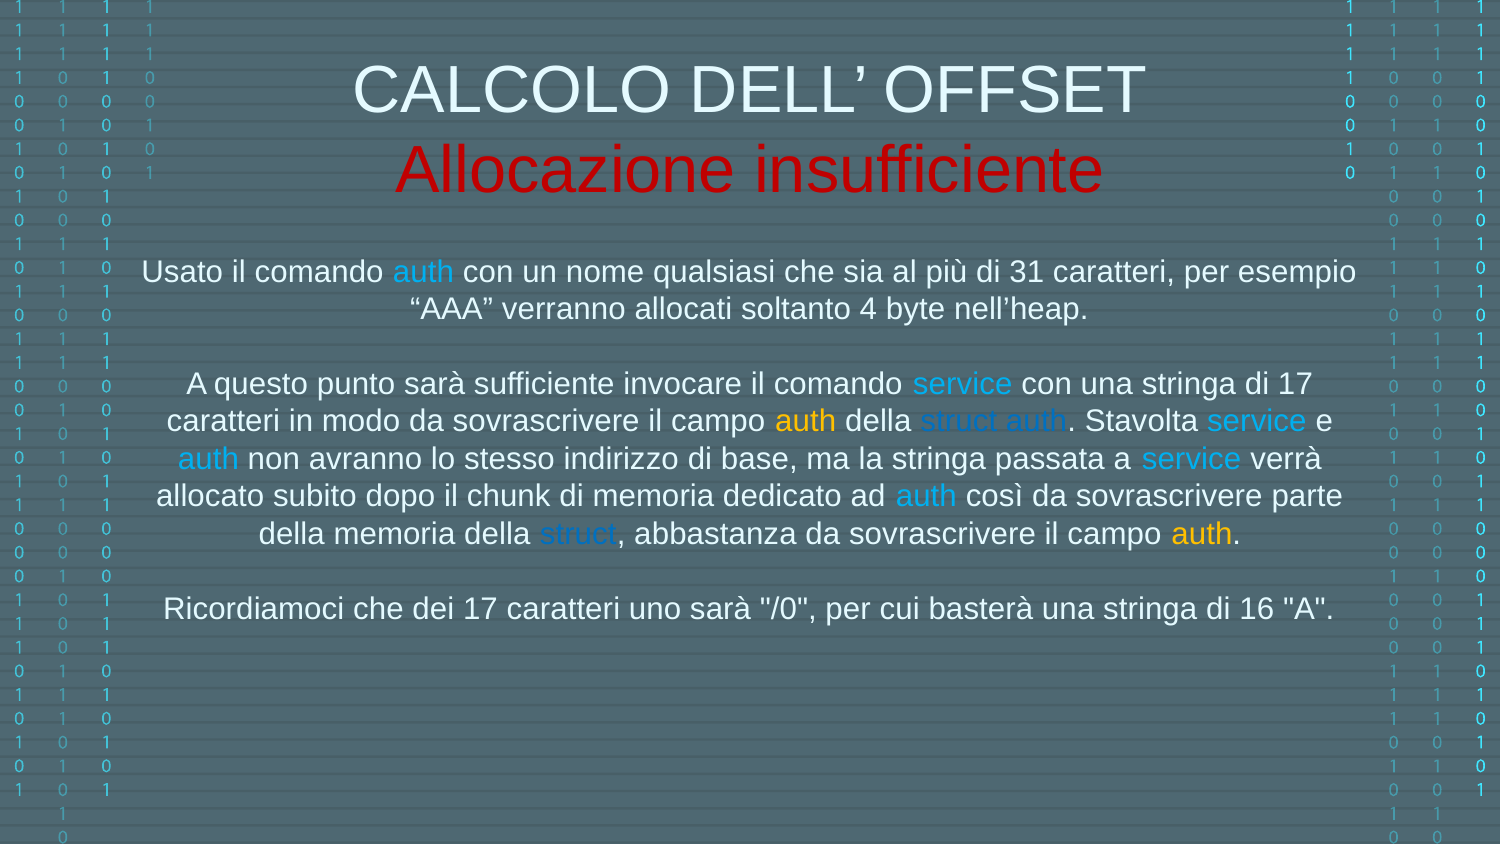

CALCOLO DELL’ OFFSET
Allocazione insufficiente

Usato il comando auth con un nome qualsiasi che sia al più di 31 caratteri, per esempio “AAA” verranno allocati soltanto 4 byte nell’heap.
A questo punto sarà sufficiente invocare il comando service con una stringa di 17 caratteri in modo da sovrascrivere il campo auth della struct auth. Stavolta service e auth non avranno lo stesso indirizzo di base, ma la stringa passata a service verrà allocato subito dopo il chunk di memoria dedicato ad auth così da sovrascrivere parte della memoria della struct, abbastanza da sovrascrivere il campo auth.

Ricordiamoci che dei 17 caratteri uno sarà "/0", per cui basterà una stringa di 16 "A".